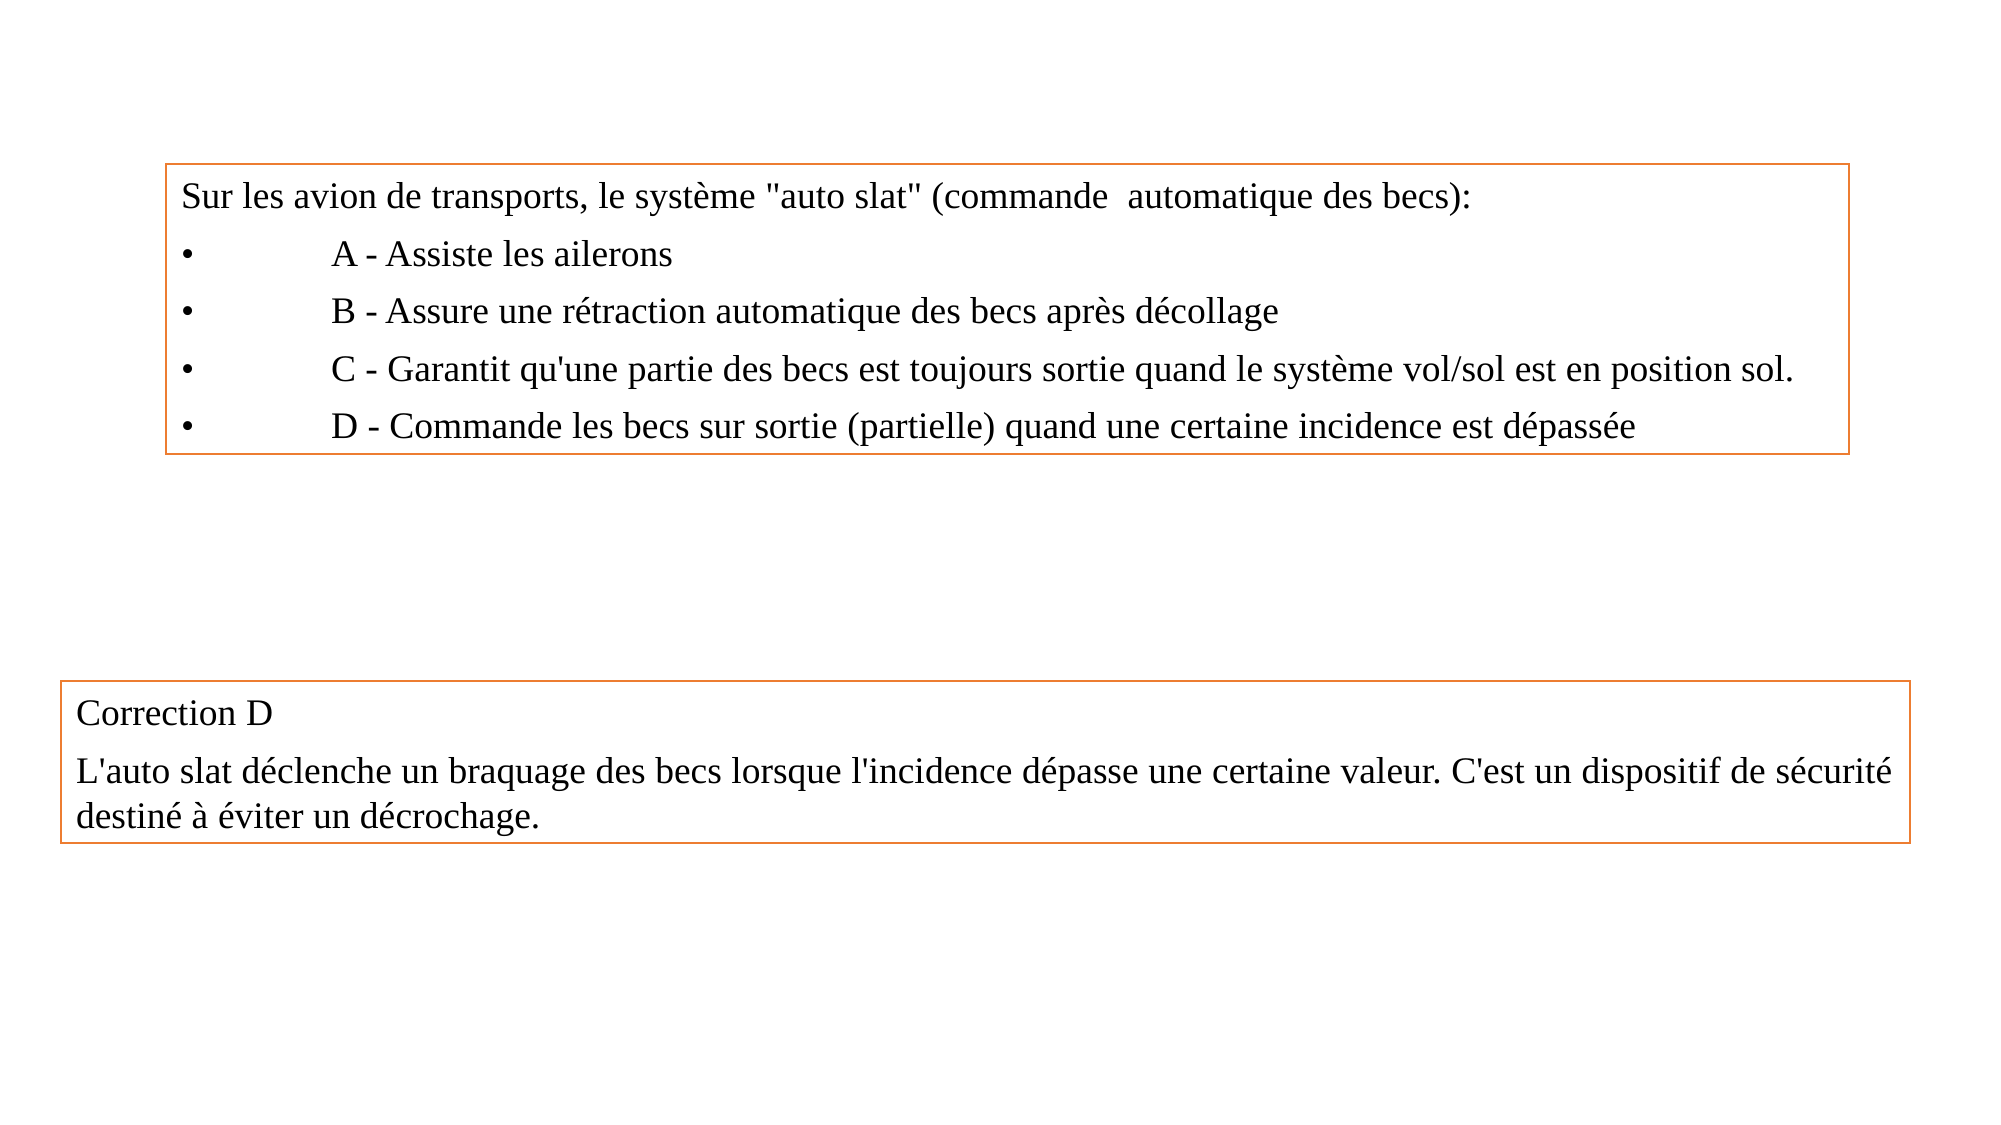

Sur les avion de transports, le système "auto slat" (commande  automatique des becs):
•	A - Assiste les ailerons
•	B - Assure une rétraction automatique des becs après décollage
•	C - Garantit qu'une partie des becs est toujours sortie quand le système vol/sol est en position sol.
•	D - Commande les becs sur sortie (partielle) quand une certaine incidence est dépassée
Correction D
L'auto slat déclenche un braquage des becs lorsque l'incidence dépasse une certaine valeur. C'est un dispositif de sécurité destiné à éviter un décrochage.